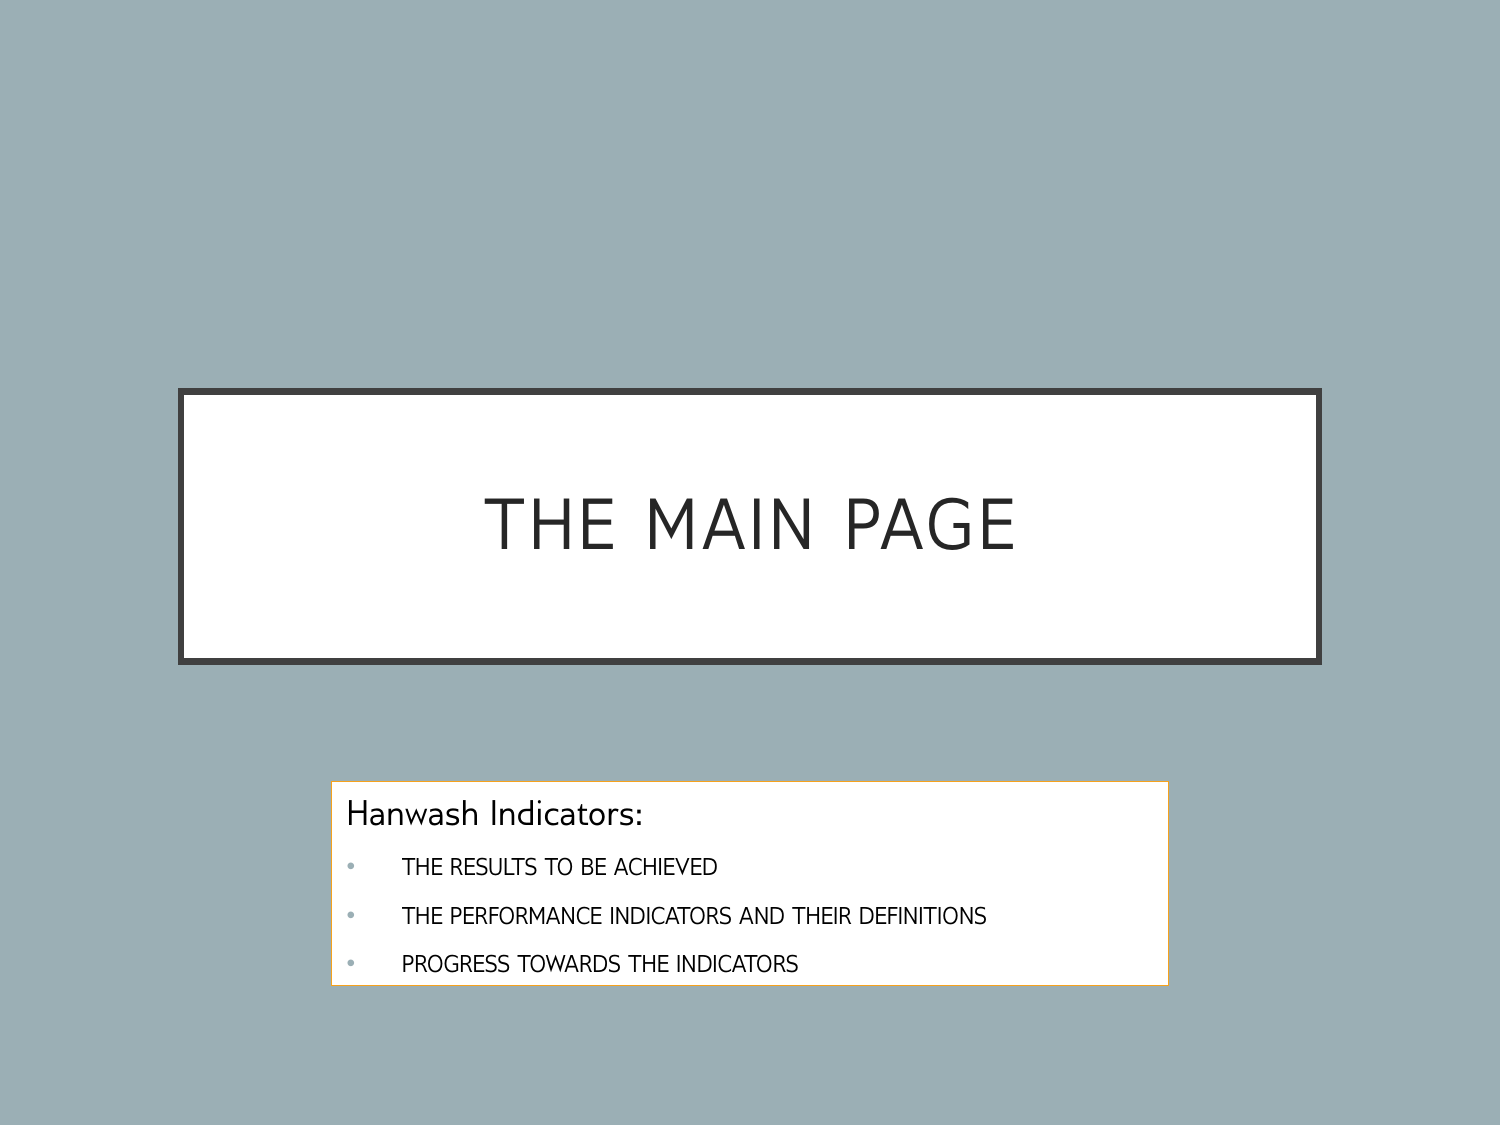

# The Main page
Hanwash Indicators:
THE RESULTS TO BE ACHIEVED
THE PERFORMANCE INDICATORS AND THEIR DEFINITIONS
PROGRESS TOWARDS THE INDICATORS